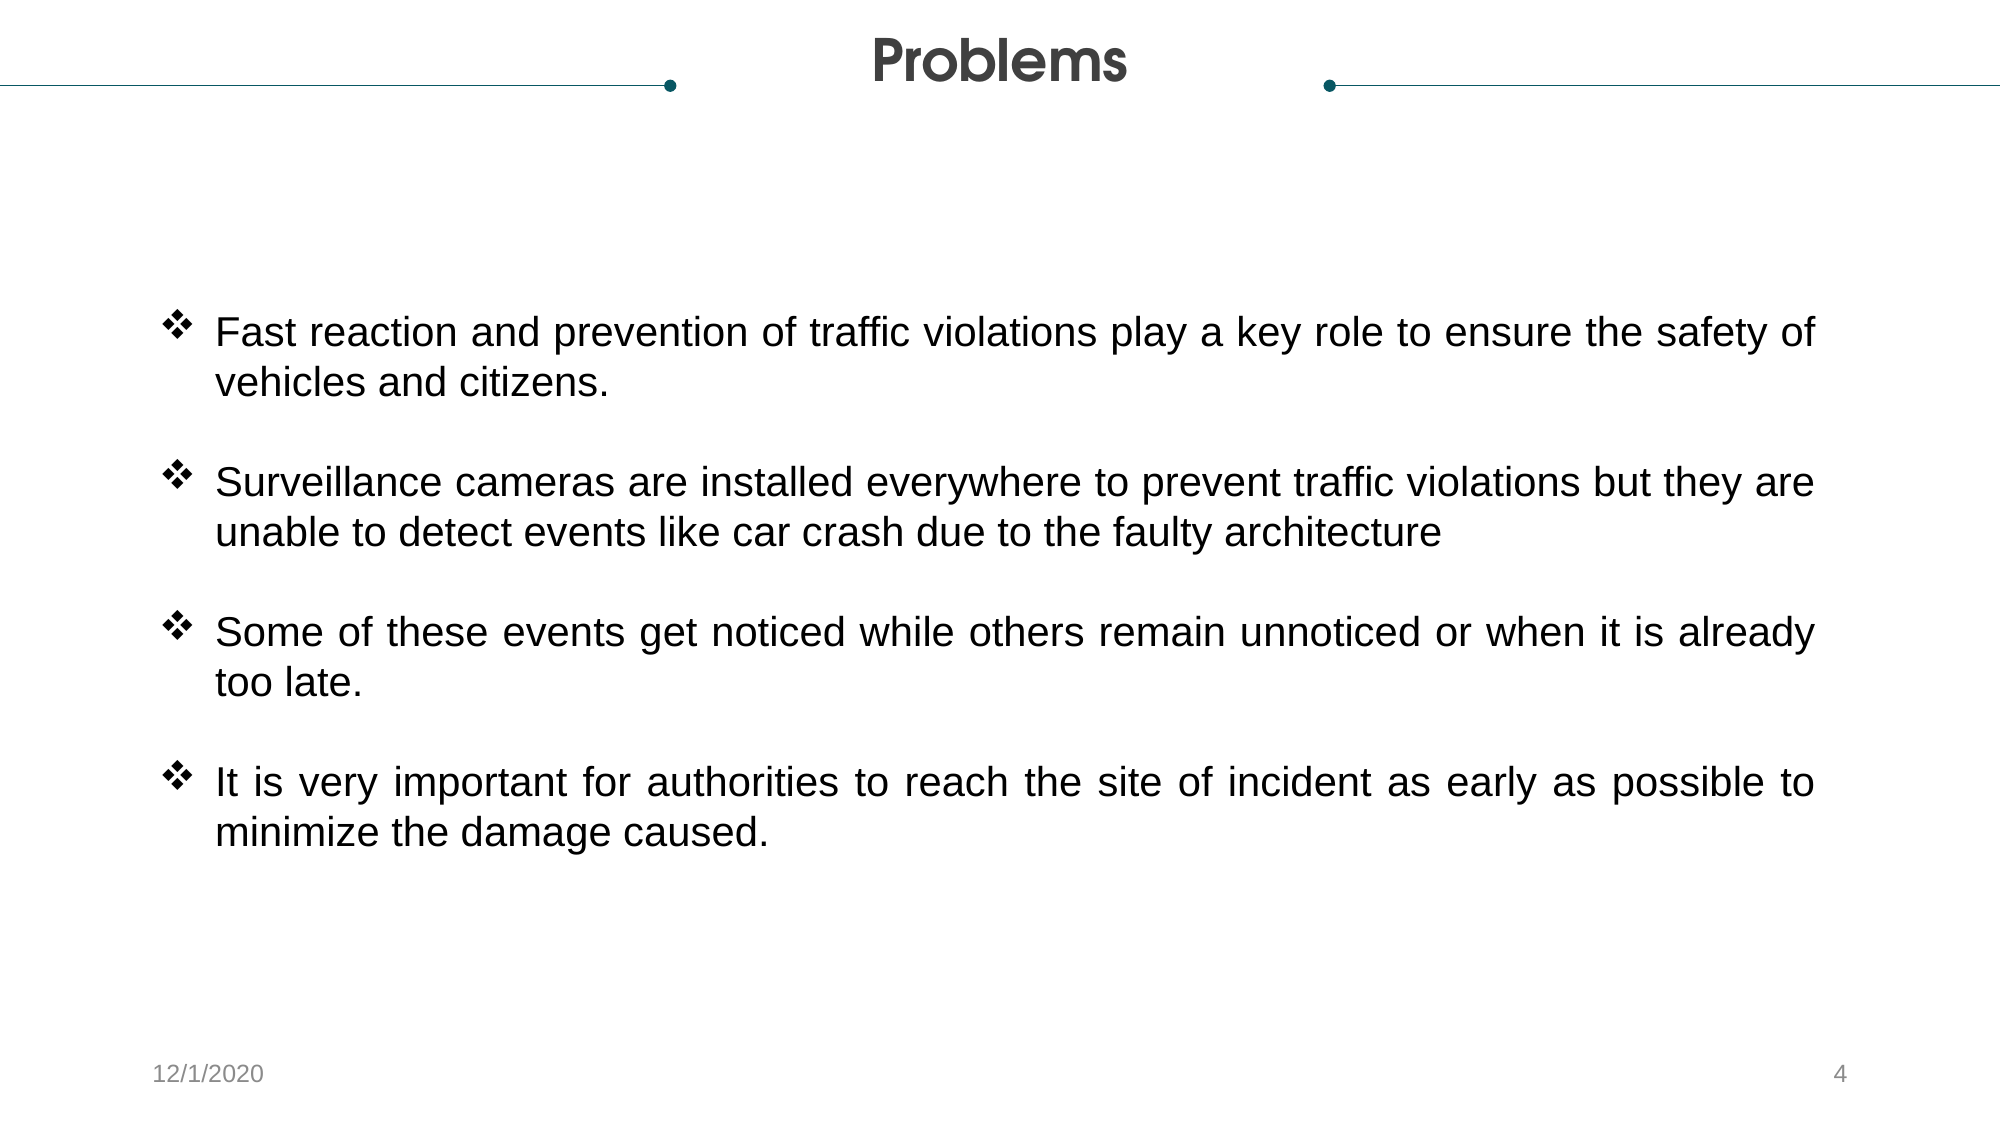

Problems
Fast reaction and prevention of traffic violations play a key role to ensure the safety of vehicles and citizens.

Surveillance cameras are installed everywhere to prevent traffic violations but they are unable to detect events like car crash due to the faulty architecture

Some of these events get noticed while others remain unnoticed or when it is already too late.

It is very important for authorities to reach the site of incident as early as possible to minimize the damage caused.

12/1/2020
4